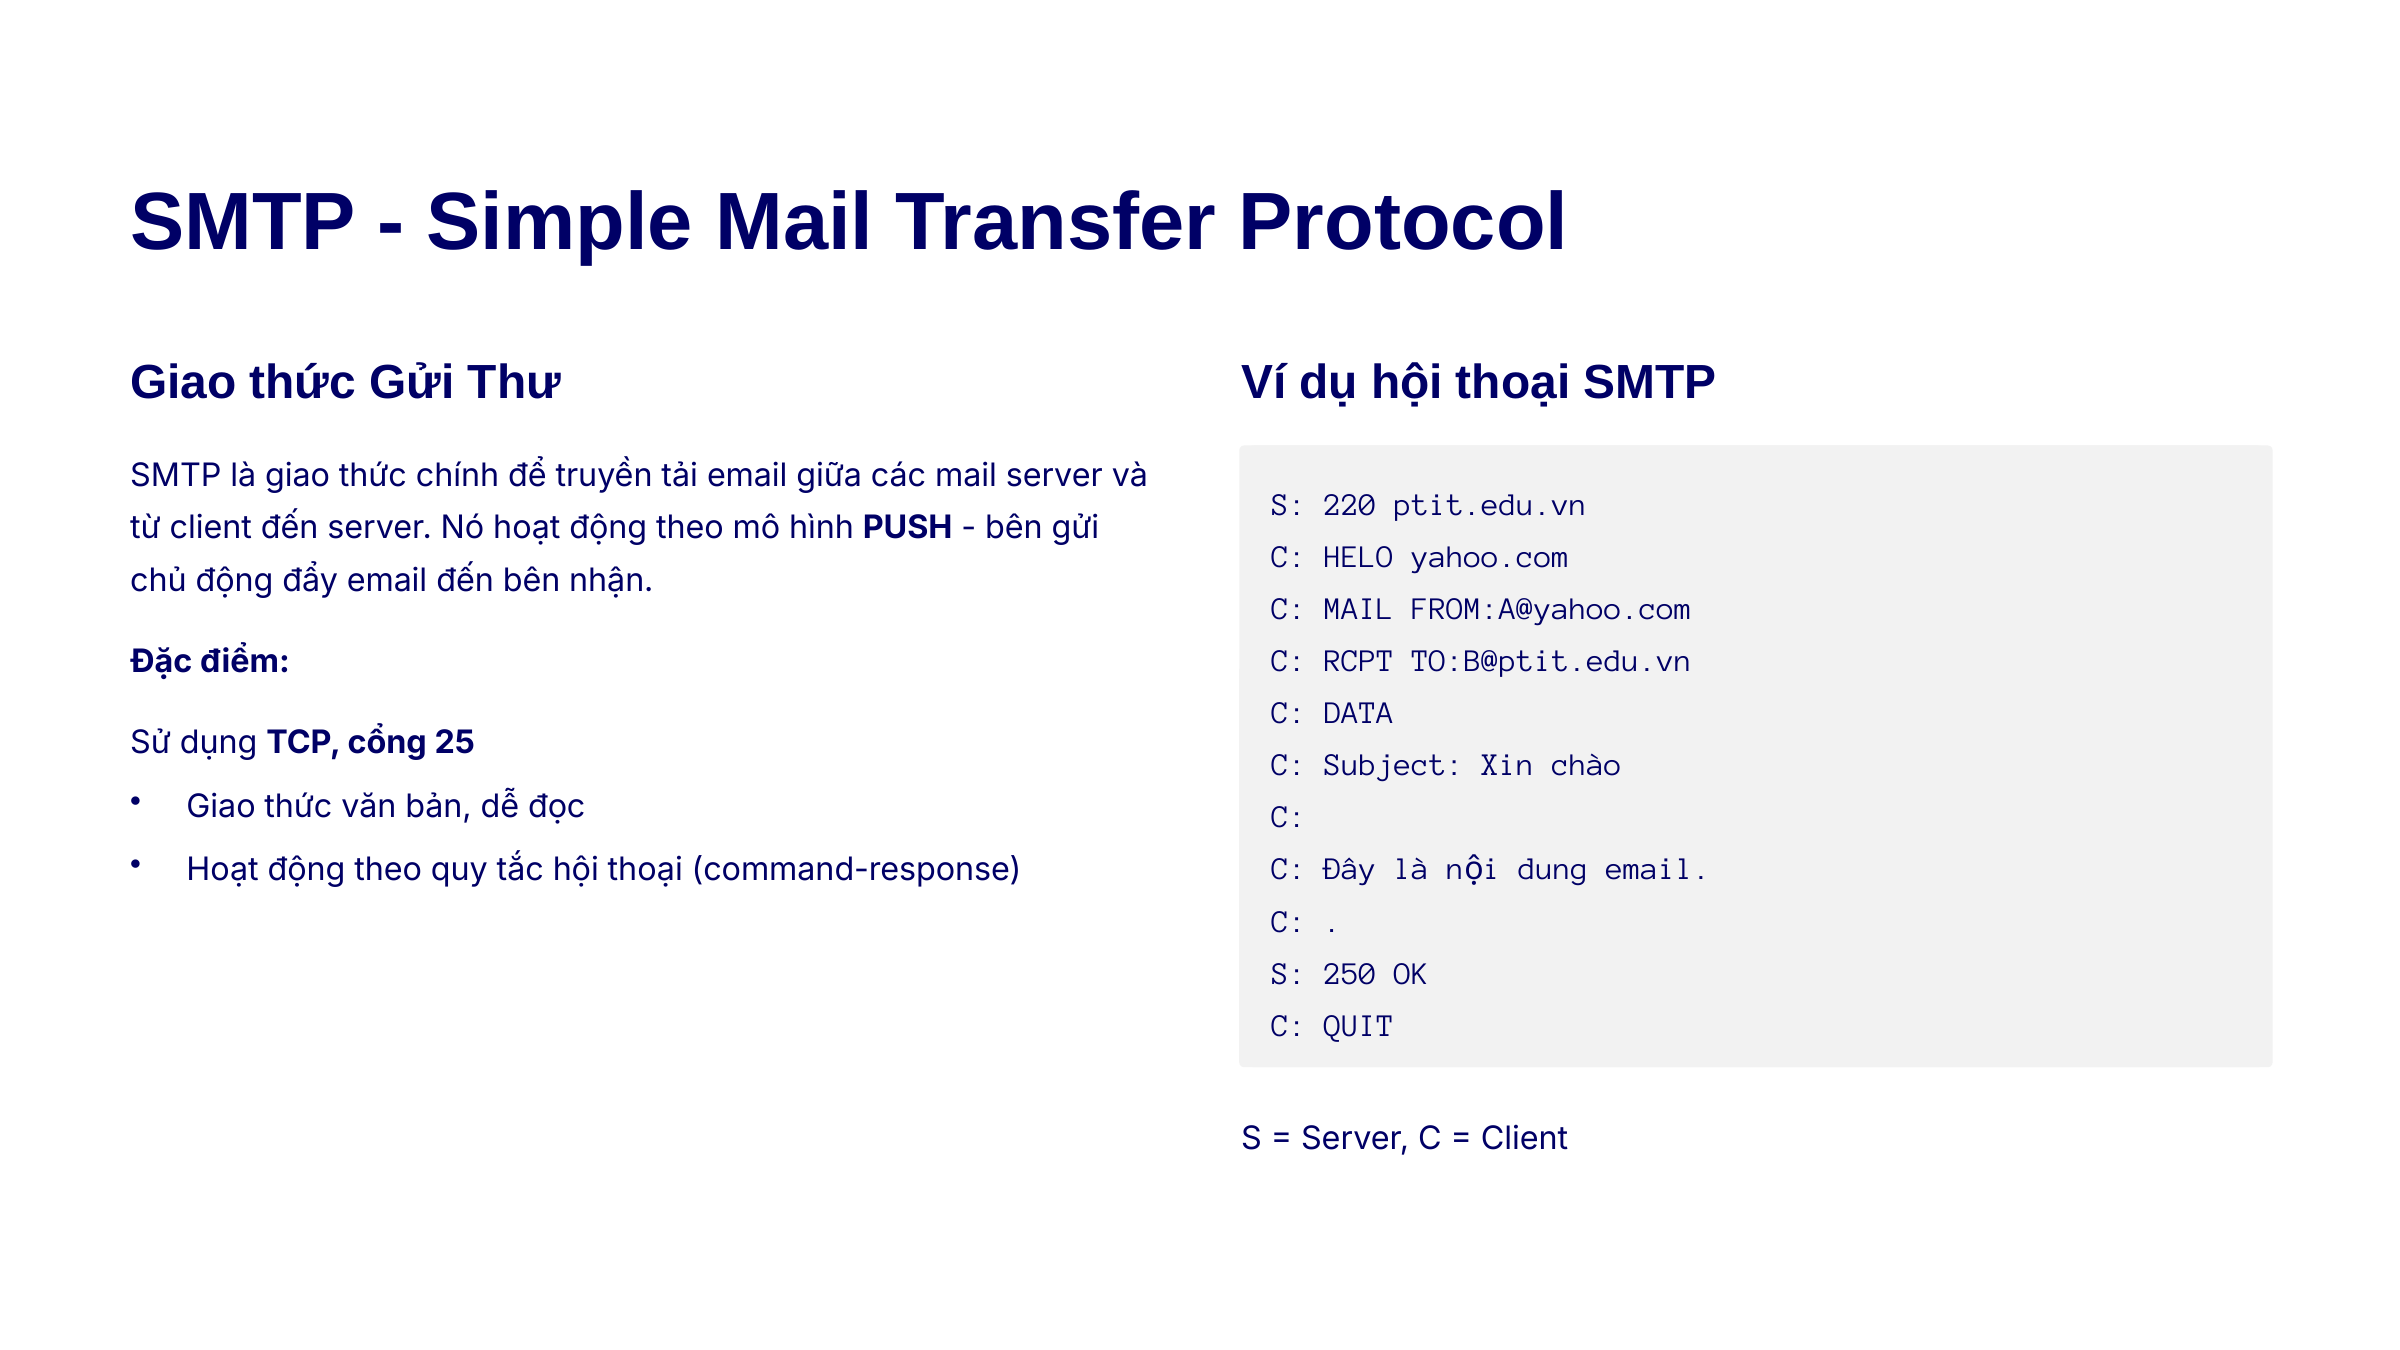

SMTP - Simple Mail Transfer Protocol
Giao thức Gửi Thư
Ví dụ hội thoại SMTP
SMTP là giao thức chính để truyền tải email giữa các mail server và từ client đến server. Nó hoạt động theo mô hình PUSH - bên gửi chủ động đẩy email đến bên nhận.

S: 220 ptit.edu.vn
C: HELO yahoo.com
C: MAIL FROM:A@yahoo.com
C: RCPT TO:B@ptit.edu.vn
C: DATA
C: Subject: Xin chào
C:
C: Đây là nội dung email.
C: .
S: 250 OK
C: QUIT
Đặc điểm:
Sử dụng TCP, cổng 25
Giao thức văn bản, dễ đọc
Hoạt động theo quy tắc hội thoại (command-response)
S = Server, C = Client